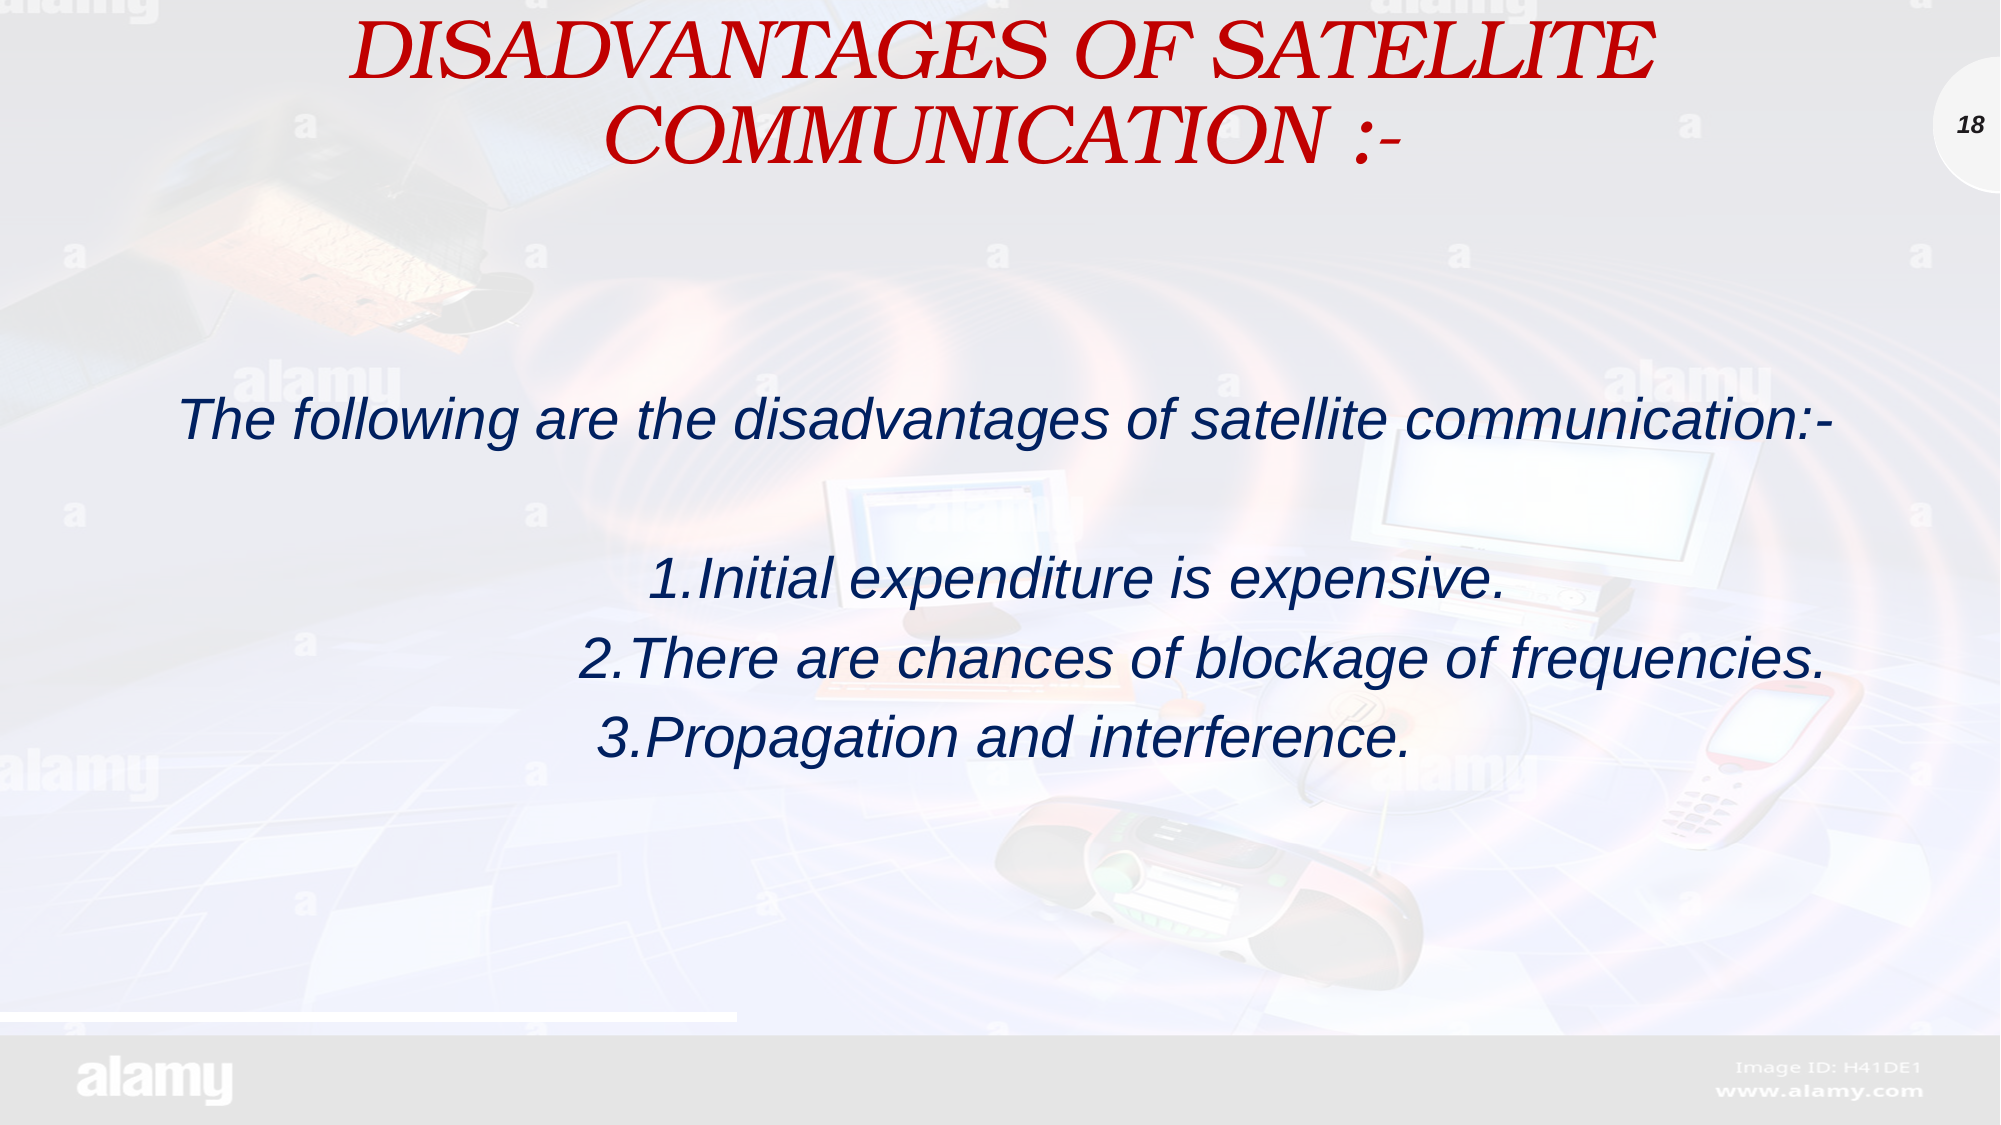

# Disadvantages of Satellite Communication :-
18

The following are the disadvantages of satellite communication:-

         1.Initial expenditure is expensive.
		      2.There are chances of blockage of frequencies.
3.Propagation and interference.